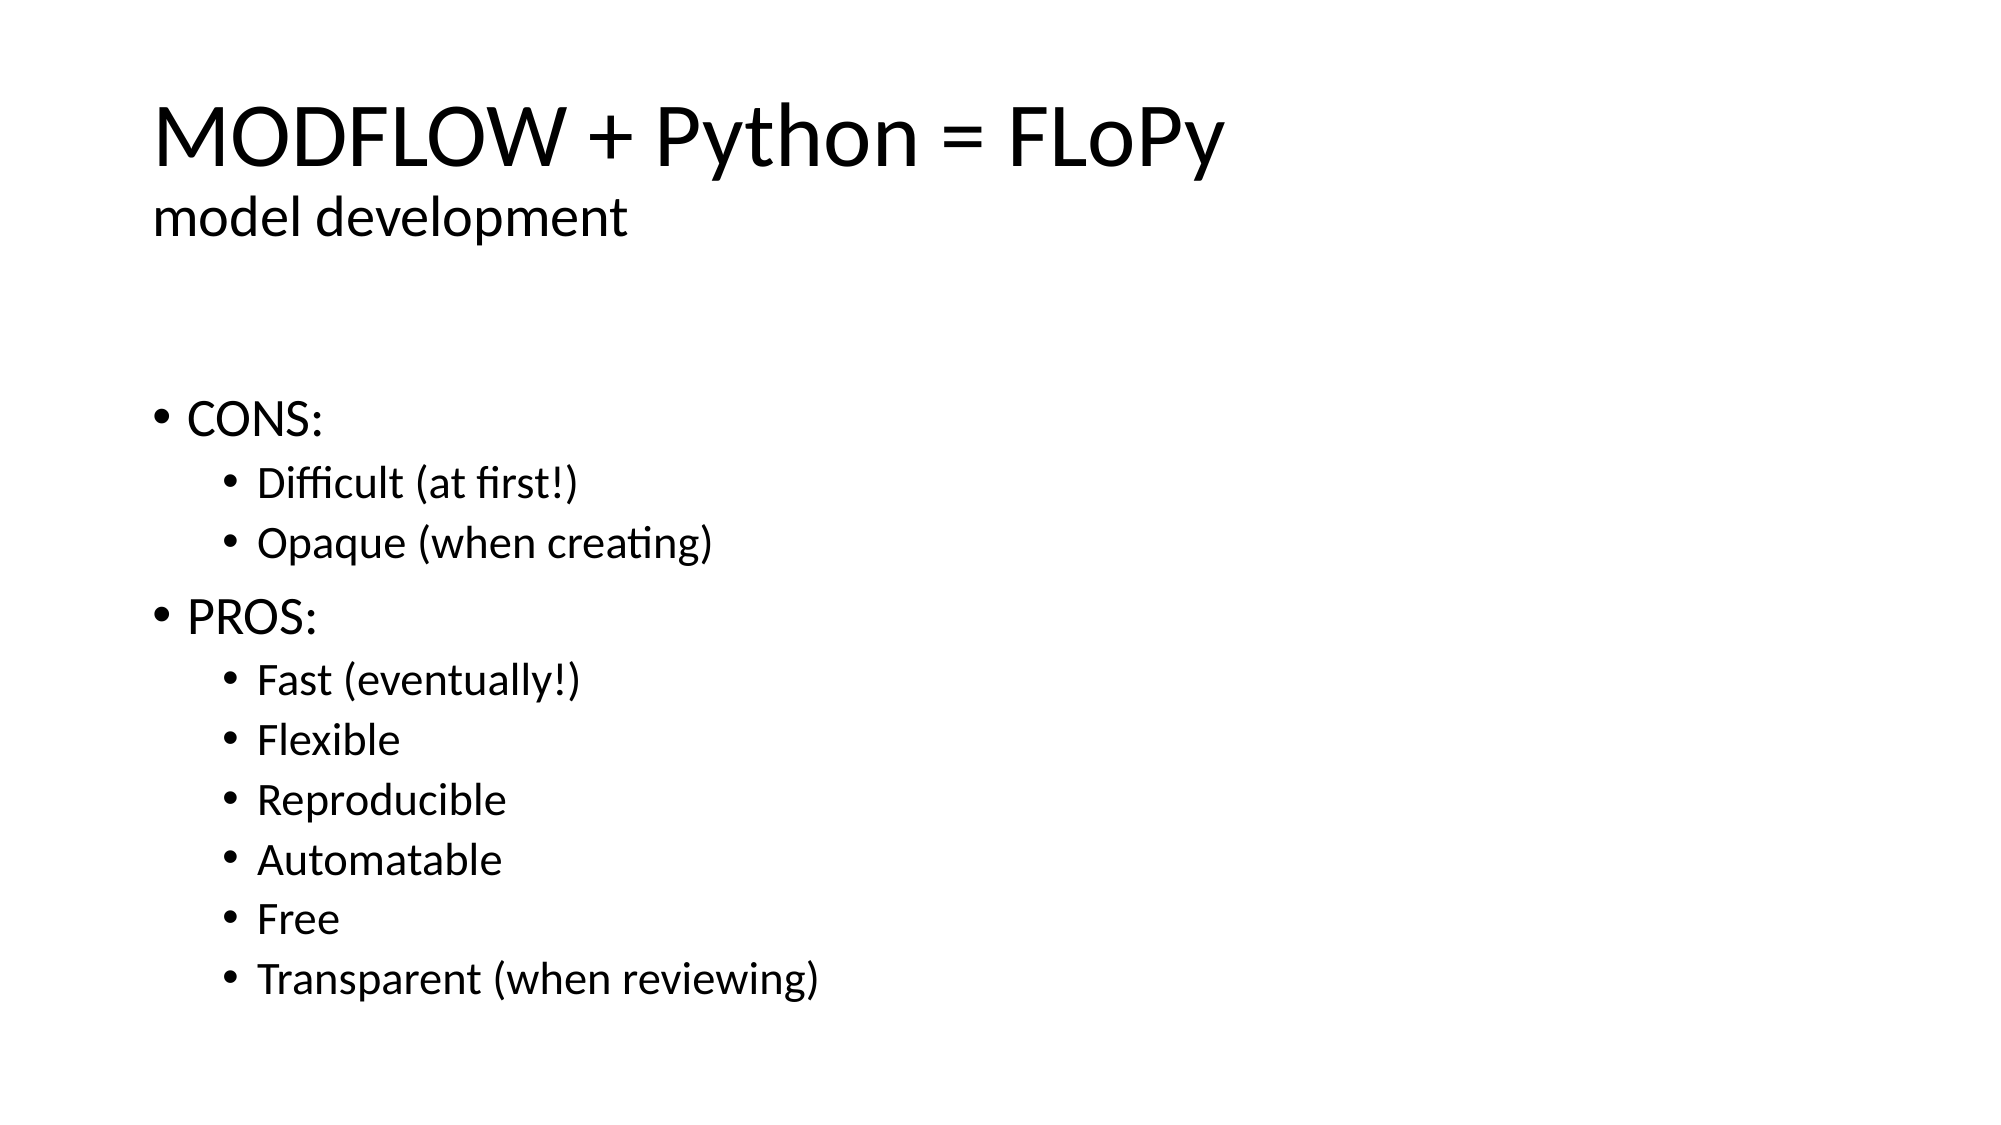

# MODFLOW + Python = FLoPy model development
CONS:
Difficult (at first!)
Opaque (when creating)
PROS:
Fast (eventually!)
Flexible
Reproducible
Automatable
Free
Transparent (when reviewing)